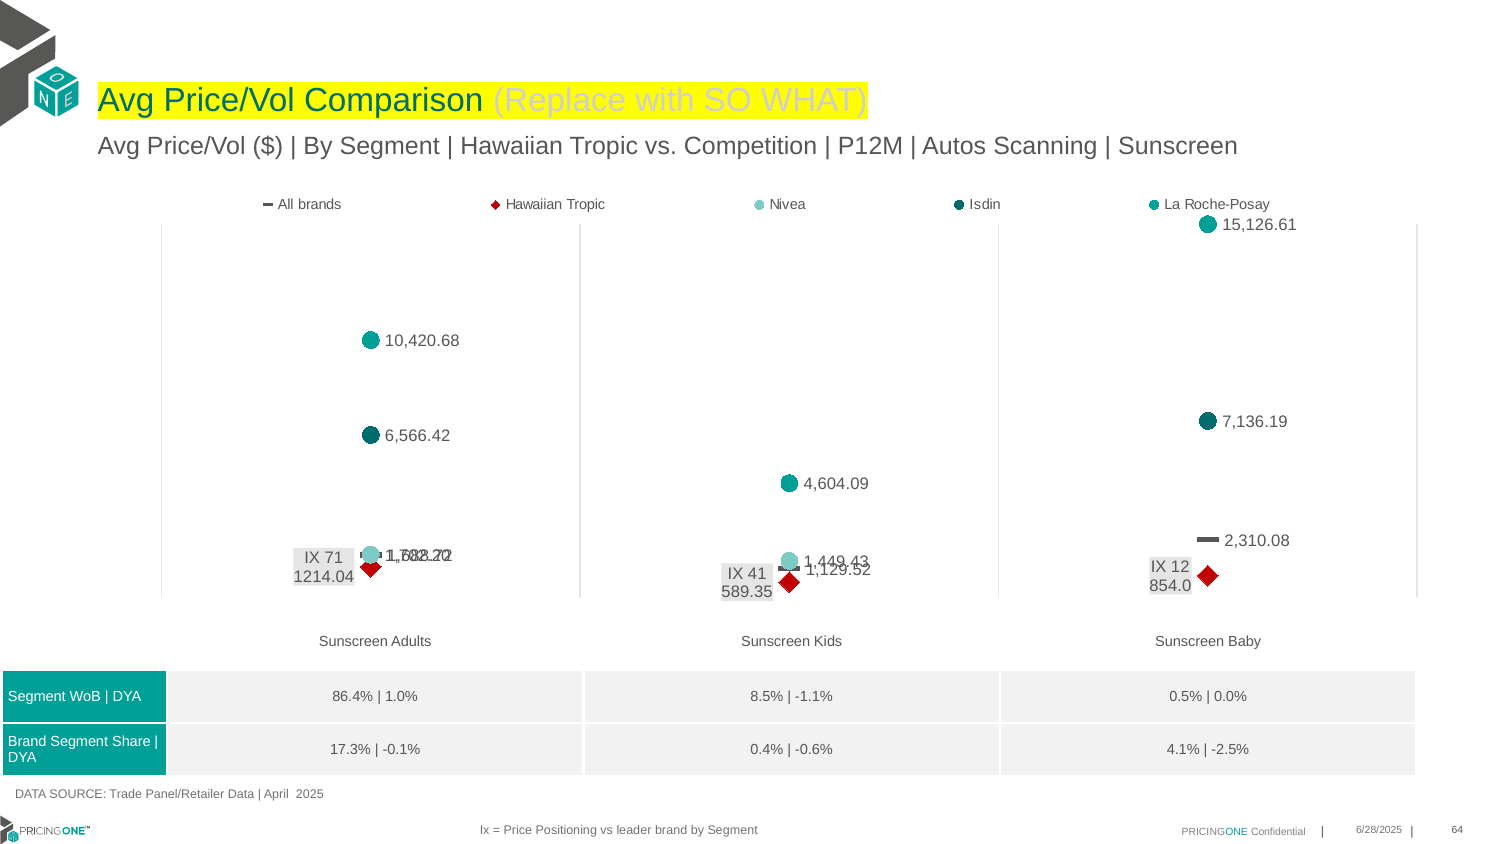

# Avg Price/Vol Comparison (Replace with SO WHAT)
Avg Price/Vol ($) | By Segment | Hawaiian Tropic vs. Competition | P12M | Autos Scanning | Sunscreen

### Chart

| Category | All brands | Hawaiian Tropic | Nivea | Isdin | La Roche-Posay |
|---|---|---|---|---|---|
| IX 71 | 1688.72 | 1214.04 | 1702.2 | 6566.42 | 10420.68 |
| IX 41 | 1129.52 | 589.35 | 1449.43 | None | 4604.09 |
| IX 12 | 2310.08 | 854.0 | None | 7136.19 | 15126.61 |
|  | Sunscreen Adults | Sunscreen Kids | Sunscreen Baby |
| --- | --- | --- | --- |
| Segment WoB | DYA | 86.4% | 1.0% | 8.5% | -1.1% | 0.5% | 0.0% |
| Brand Segment Share | DYA | 17.3% | -0.1% | 0.4% | -0.6% | 4.1% | -2.5% |
DATA SOURCE: Trade Panel/Retailer Data | April  2025
Ix = Price Positioning vs leader brand by Segment
6/28/2025
64